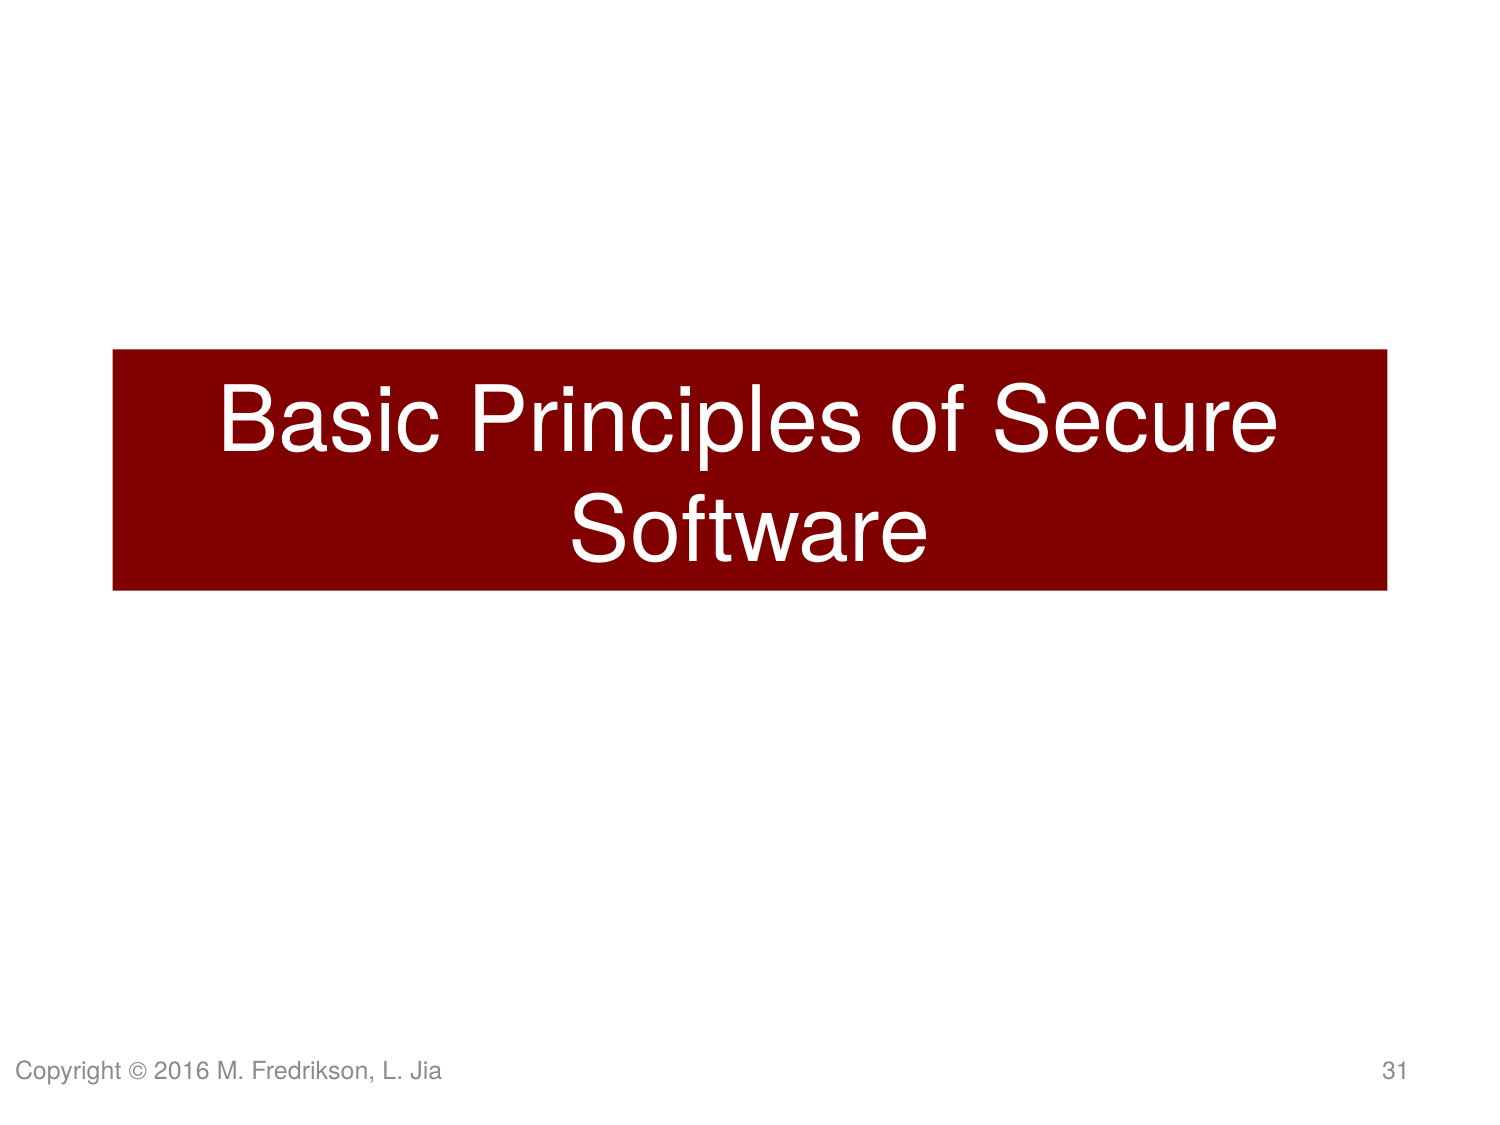

# Basic Principles of Secure Software

Copyright © 2016 M. Fredrikson, L. Jia
31